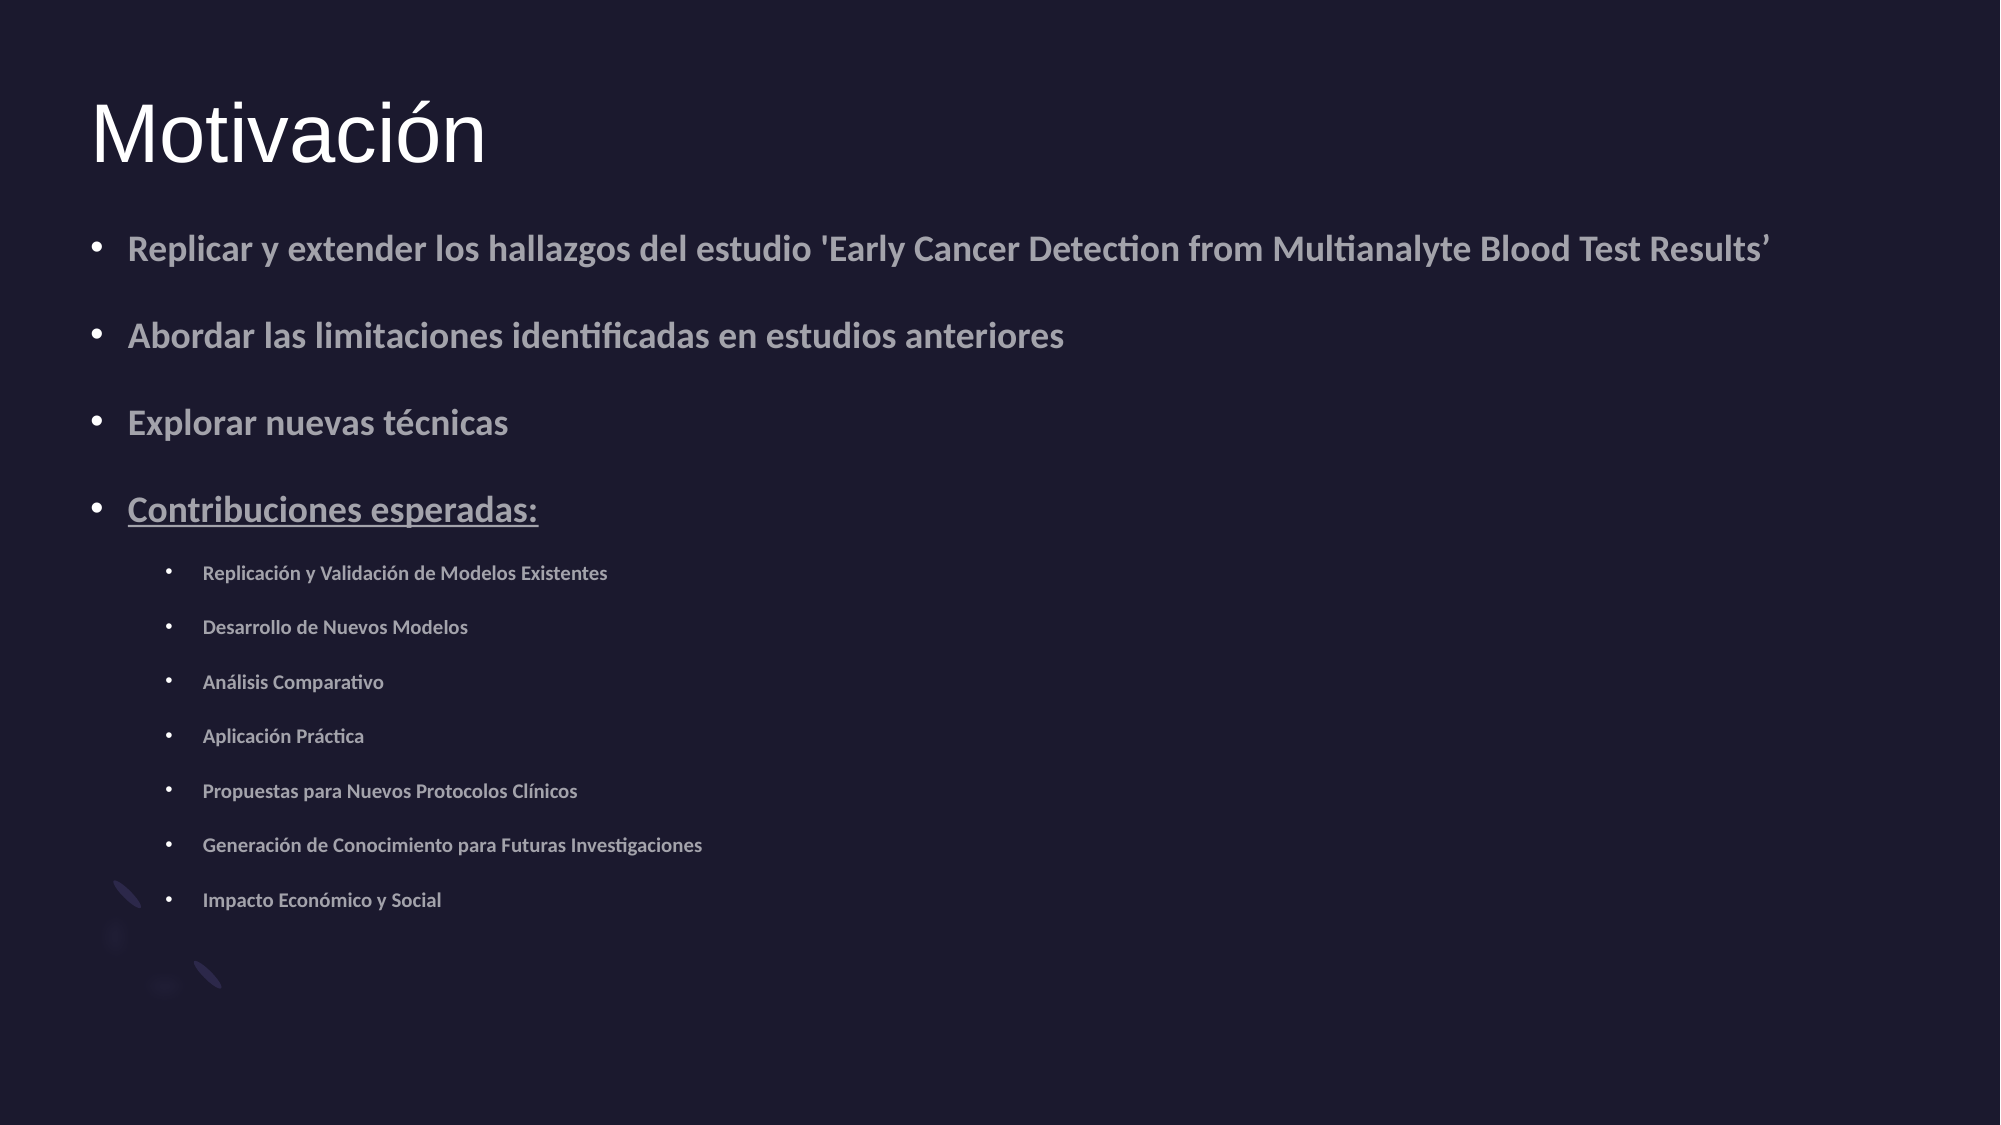

# Motivación
Replicar y extender los hallazgos del estudio 'Early Cancer Detection from Multianalyte Blood Test Results’
Abordar las limitaciones identificadas en estudios anteriores
Explorar nuevas técnicas
Contribuciones esperadas:
Replicación y Validación de Modelos Existentes
Desarrollo de Nuevos Modelos
Análisis Comparativo
Aplicación Práctica
Propuestas para Nuevos Protocolos Clínicos
Generación de Conocimiento para Futuras Investigaciones
Impacto Económico y Social